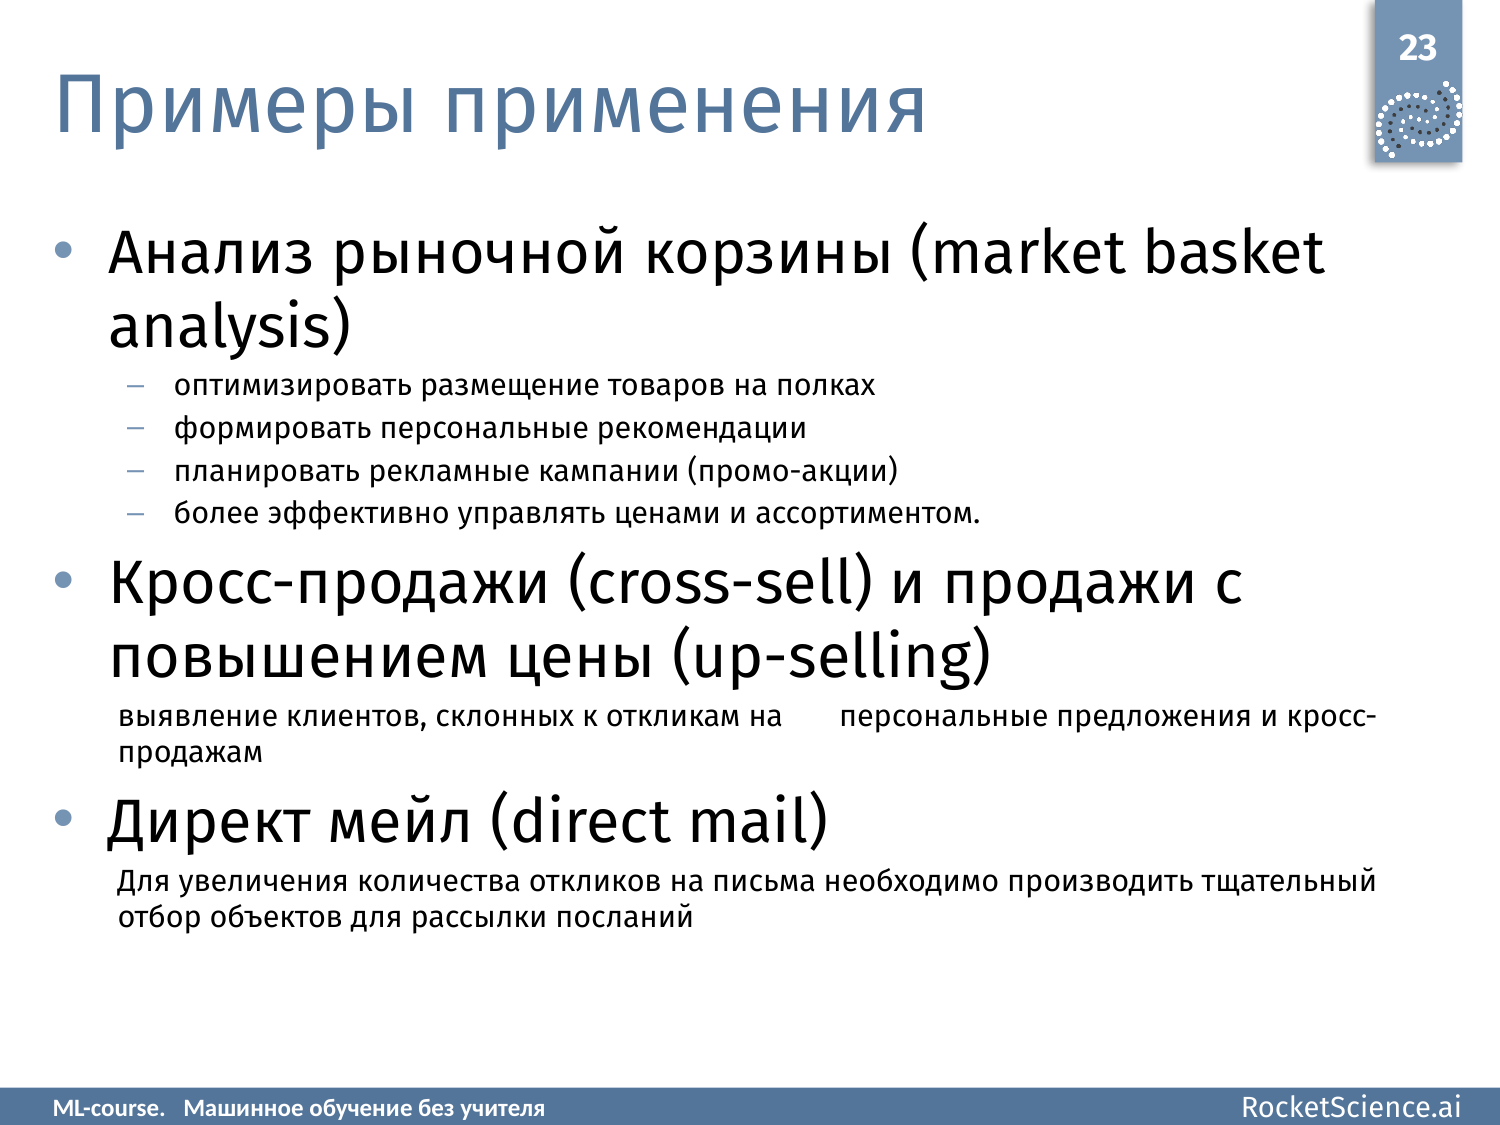

23
# Примеры применения
Анализ рыночной корзины (market basket analysis)
оптимизировать размещение товаров на полках
формировать персональные рекомендации
планировать рекламные кампании (промо-акции)
более эффективно управлять ценами и ассортиментом.
Кросс-продажи (cross-sell) и продажи с повышением цены (up-selling)
выявление клиентов, склонных к откликам на       персональные предложения и кросс-продажам
Директ мейл (direct mail)
Для увеличения количества откликов на письма необходимо производить тщательный отбор объектов для рассылки посланий
ML-course.   Машинное обучение без учителя